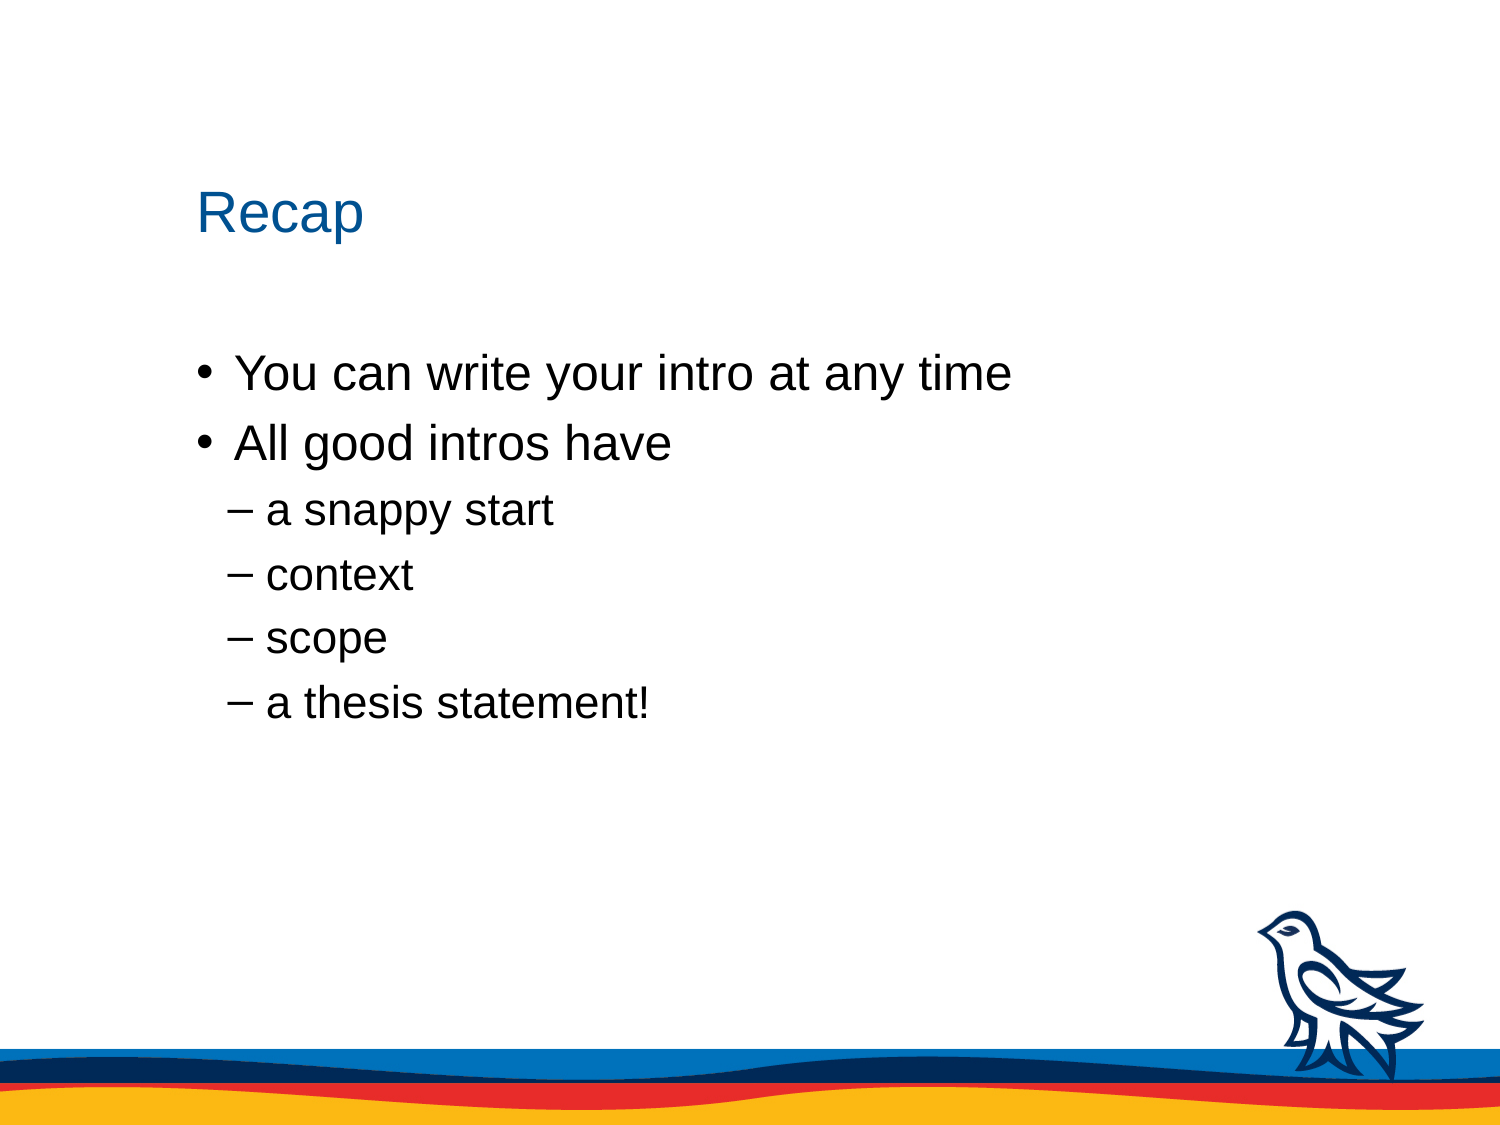

# Recap
 You can write your intro at any time
 All good intros have
 a snappy start
 context
 scope
 a thesis statement!